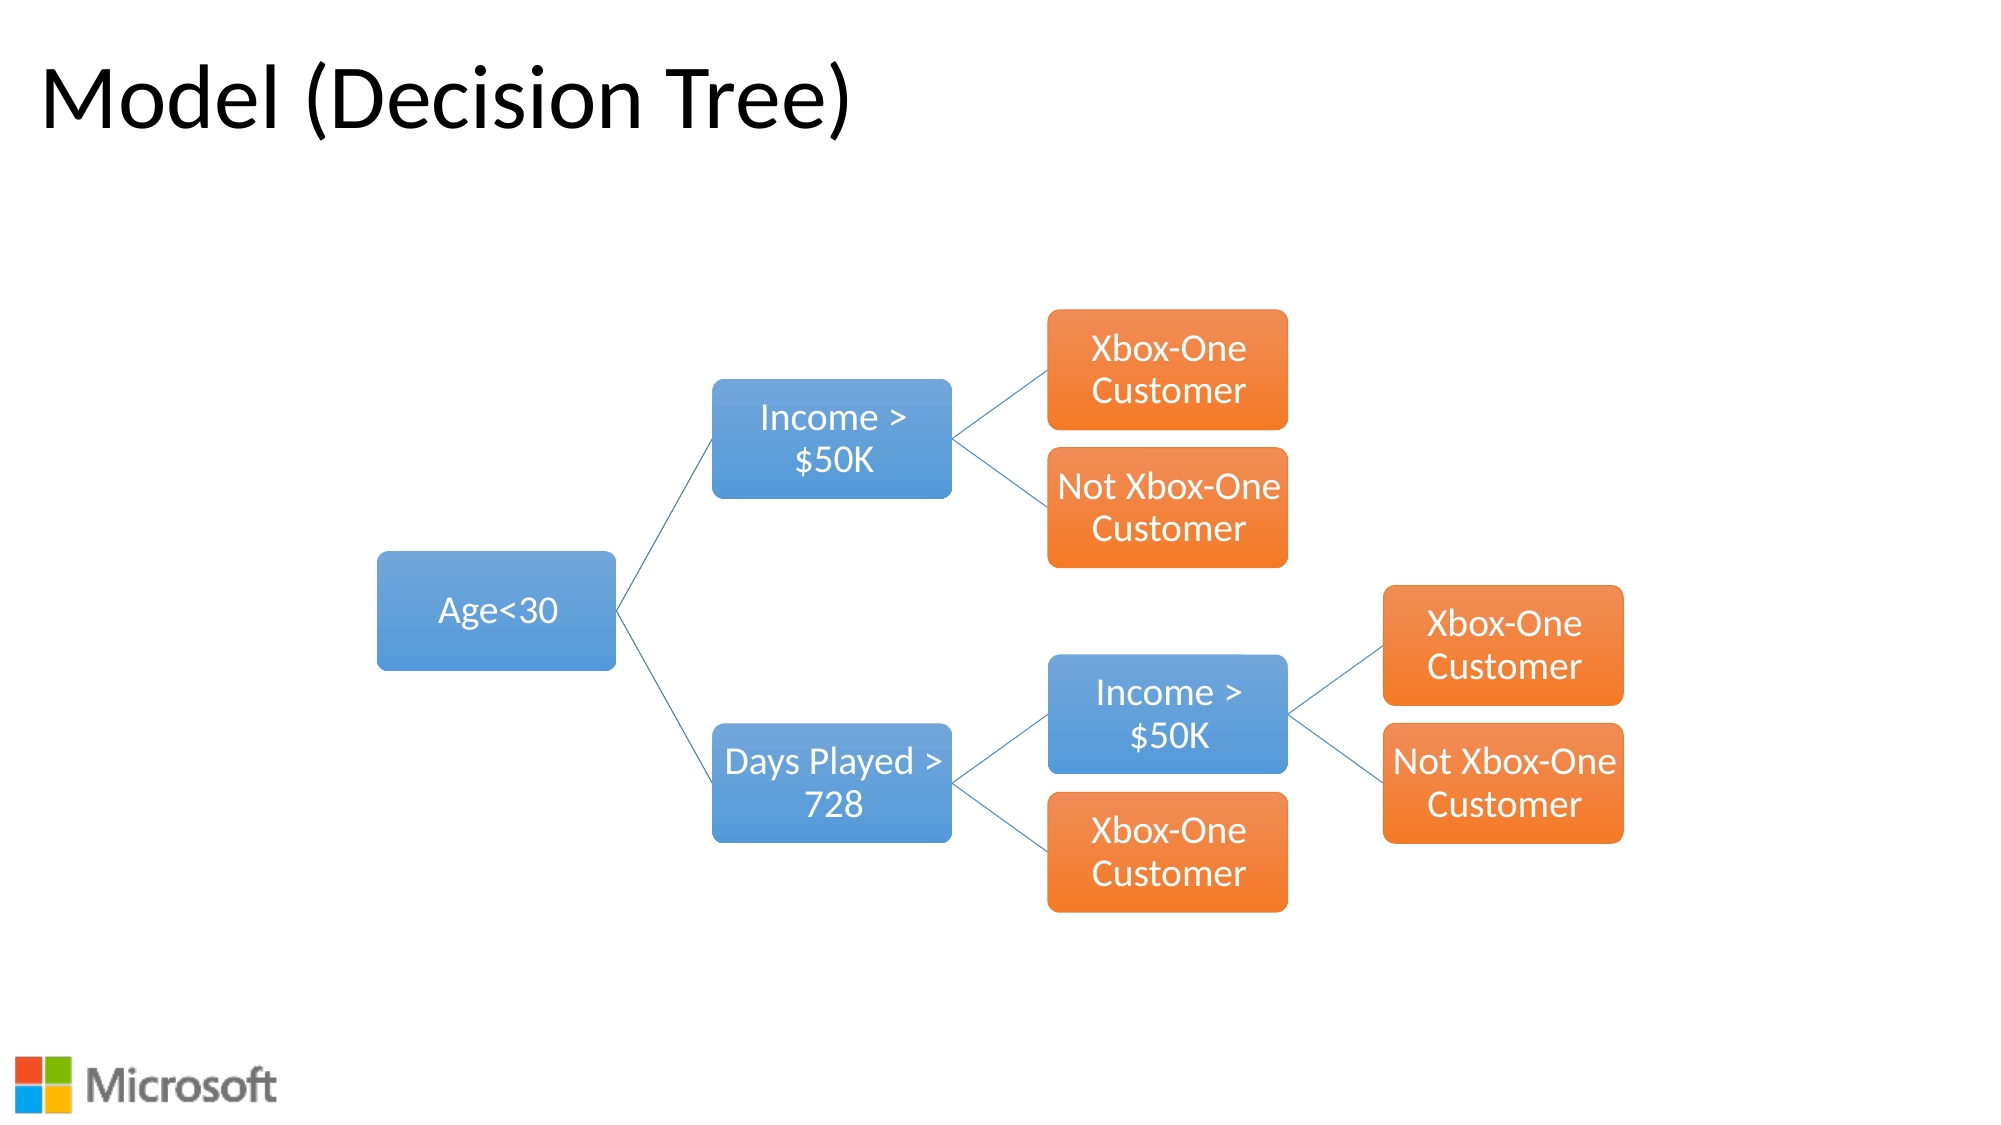

# Model (Decision Tree)
Age<30

Income > $50K

Xbox-One Customer

Not Xbox-One Customer

Days Played > 728

Income > $50K

Xbox-One Customer

Not Xbox-One Customer

Xbox-One Customer